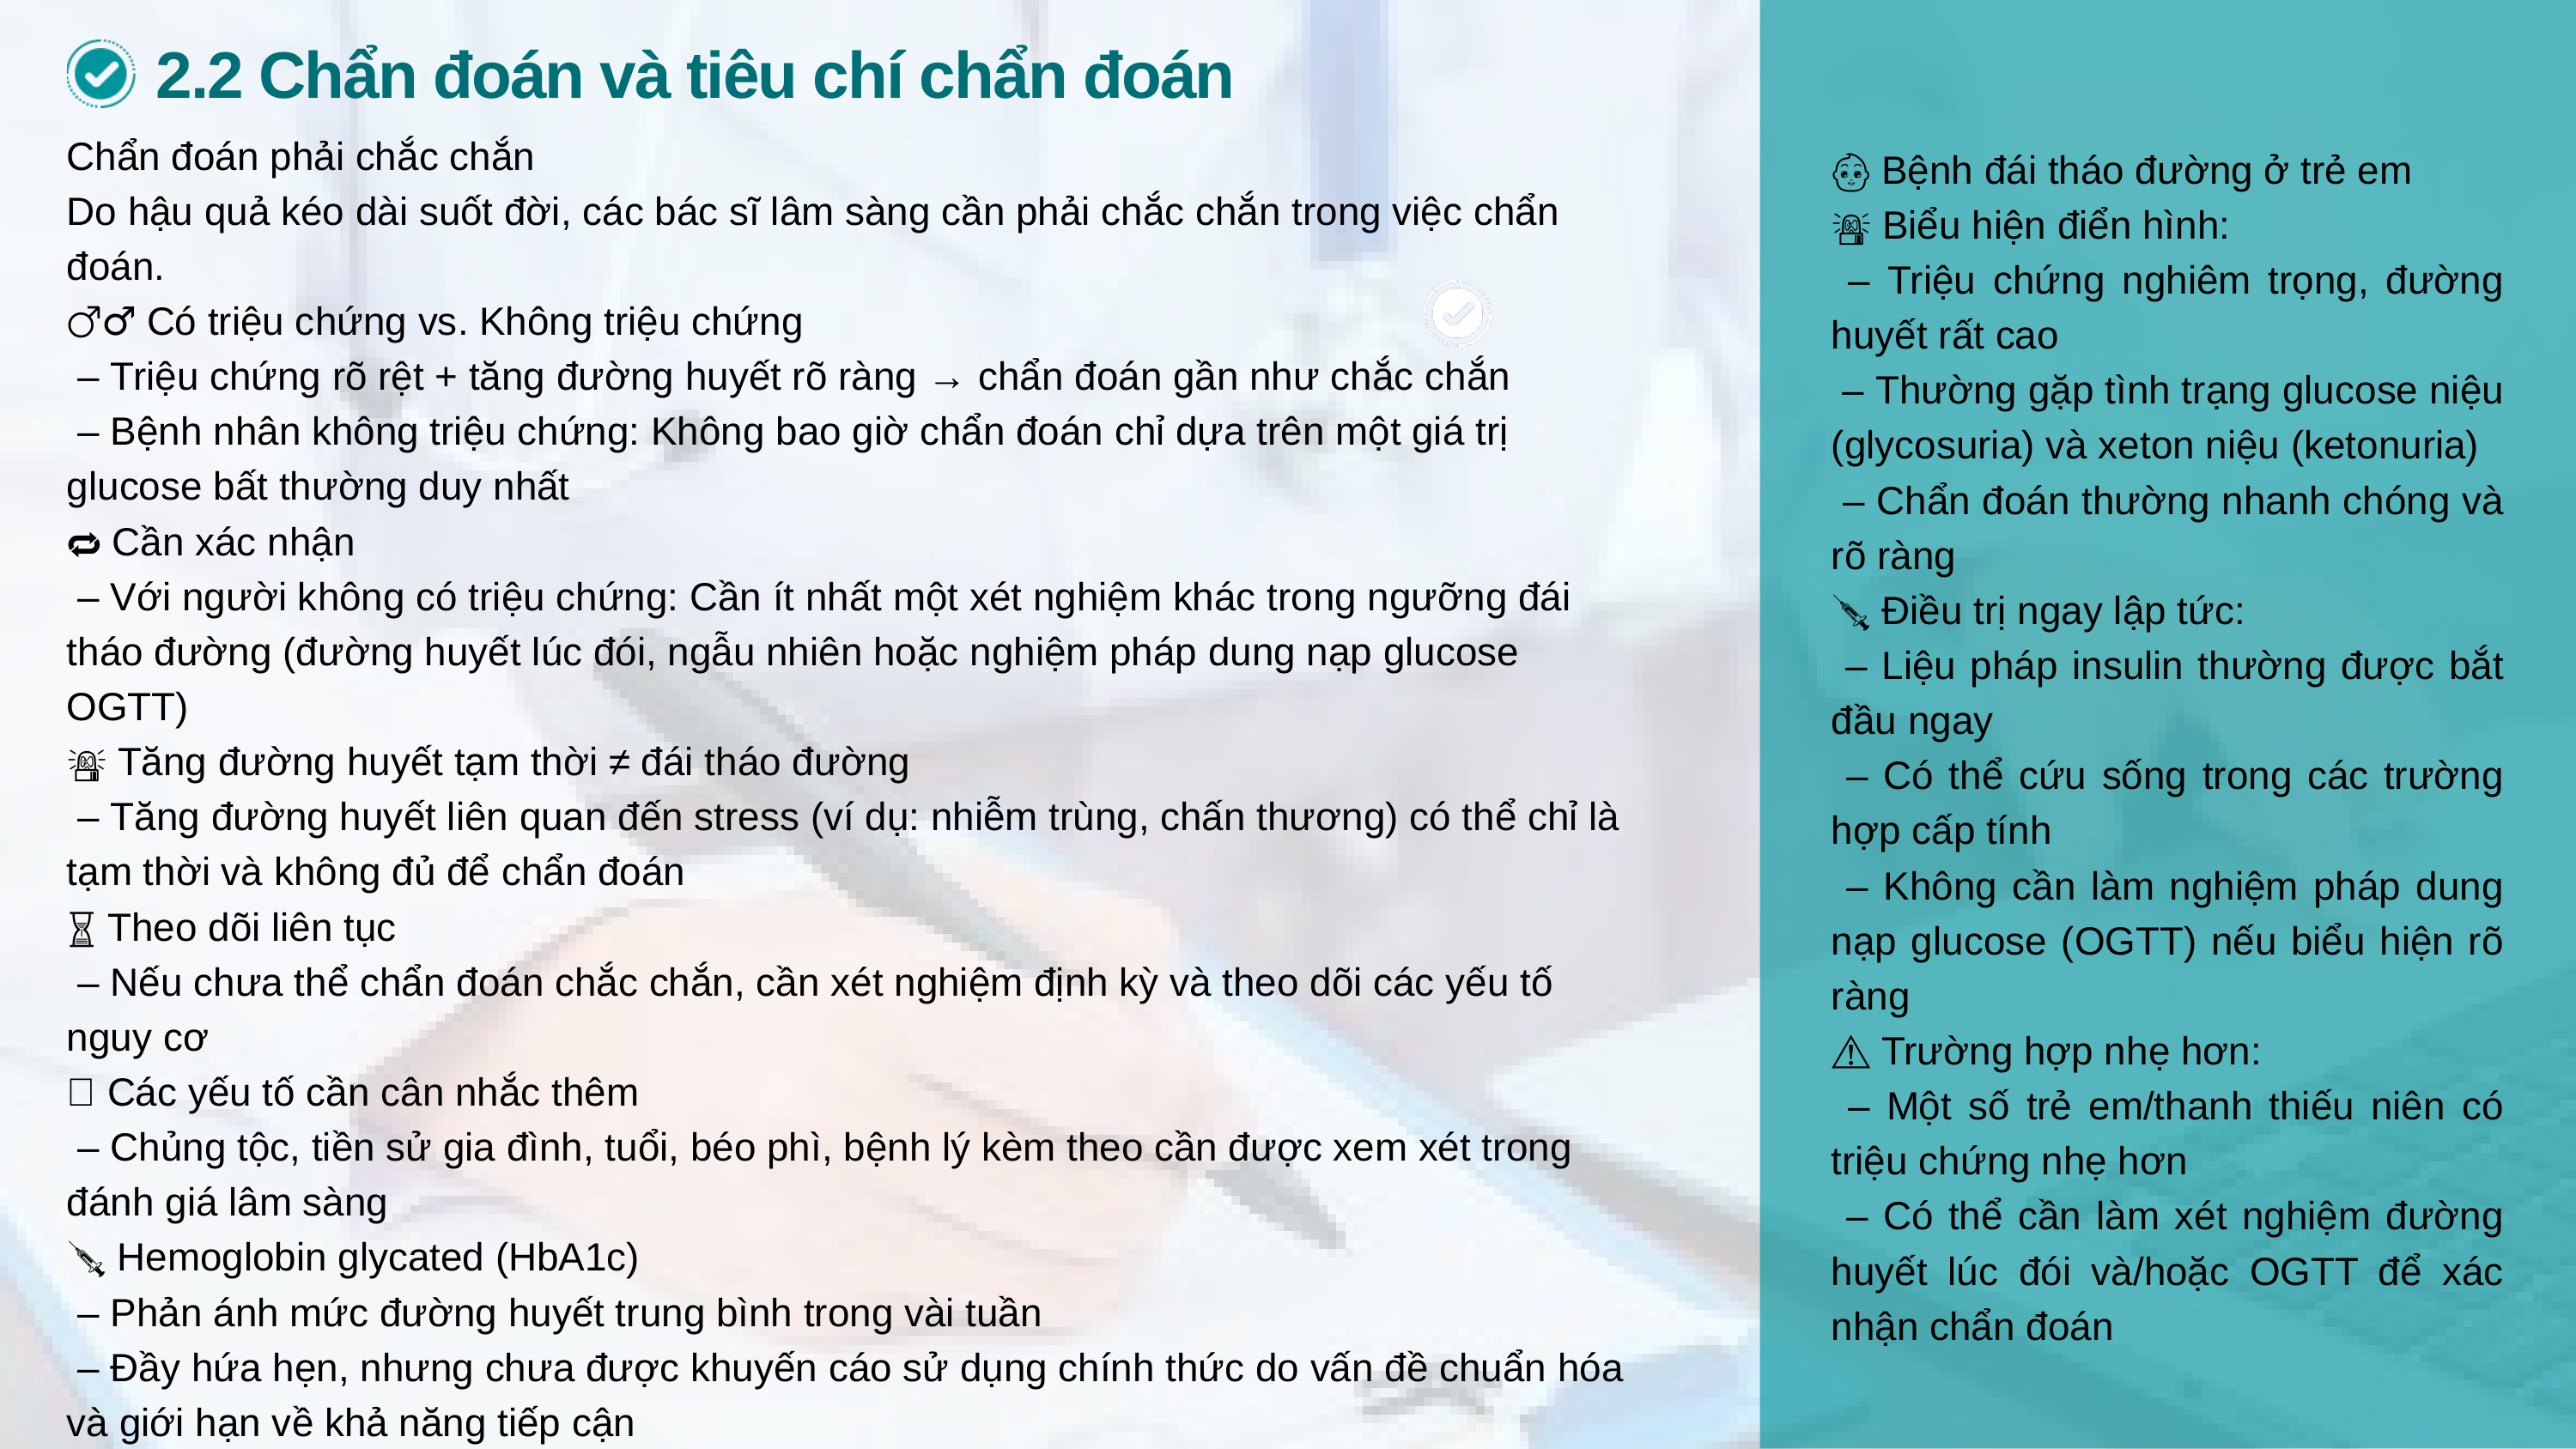

2.2 Chẩn đoán và tiêu chí chẩn đoán
Chẩn đoán phải chắc chắn
Do hậu quả kéo dài suốt đời, các bác sĩ lâm sàng cần phải chắc chắn trong việc chẩn đoán.
🧍‍♂️ Có triệu chứng vs. Không triệu chứng
 – Triệu chứng rõ rệt + tăng đường huyết rõ ràng → chẩn đoán gần như chắc chắn
 – Bệnh nhân không triệu chứng: Không bao giờ chẩn đoán chỉ dựa trên một giá trị glucose bất thường duy nhất
🔁 Cần xác nhận
 – Với người không có triệu chứng: Cần ít nhất một xét nghiệm khác trong ngưỡng đái tháo đường (đường huyết lúc đói, ngẫu nhiên hoặc nghiệm pháp dung nạp glucose OGTT)
🚨 Tăng đường huyết tạm thời ≠ đái tháo đường
 – Tăng đường huyết liên quan đến stress (ví dụ: nhiễm trùng, chấn thương) có thể chỉ là tạm thời và không đủ để chẩn đoán
⏳ Theo dõi liên tục
 – Nếu chưa thể chẩn đoán chắc chắn, cần xét nghiệm định kỳ và theo dõi các yếu tố nguy cơ
🧬 Các yếu tố cần cân nhắc thêm
 – Chủng tộc, tiền sử gia đình, tuổi, béo phì, bệnh lý kèm theo cần được xem xét trong đánh giá lâm sàng
💉 Hemoglobin glycated (HbA1c)
 – Phản ánh mức đường huyết trung bình trong vài tuần
 – Đầy hứa hẹn, nhưng chưa được khuyến cáo sử dụng chính thức do vấn đề chuẩn hóa và giới hạn về khả năng tiếp cận

👶 Bệnh đái tháo đường ở trẻ em
🚨 Biểu hiện điển hình:
 – Triệu chứng nghiêm trọng, đường huyết rất cao
 – Thường gặp tình trạng glucose niệu (glycosuria) và xeton niệu (ketonuria)
 – Chẩn đoán thường nhanh chóng và rõ ràng
💉 Điều trị ngay lập tức:
 – Liệu pháp insulin thường được bắt đầu ngay
 – Có thể cứu sống trong các trường hợp cấp tính
 – Không cần làm nghiệm pháp dung nạp glucose (OGTT) nếu biểu hiện rõ ràng
⚠️ Trường hợp nhẹ hơn:
 – Một số trẻ em/thanh thiếu niên có triệu chứng nhẹ hơn
 – Có thể cần làm xét nghiệm đường huyết lúc đói và/hoặc OGTT để xác nhận chẩn đoán